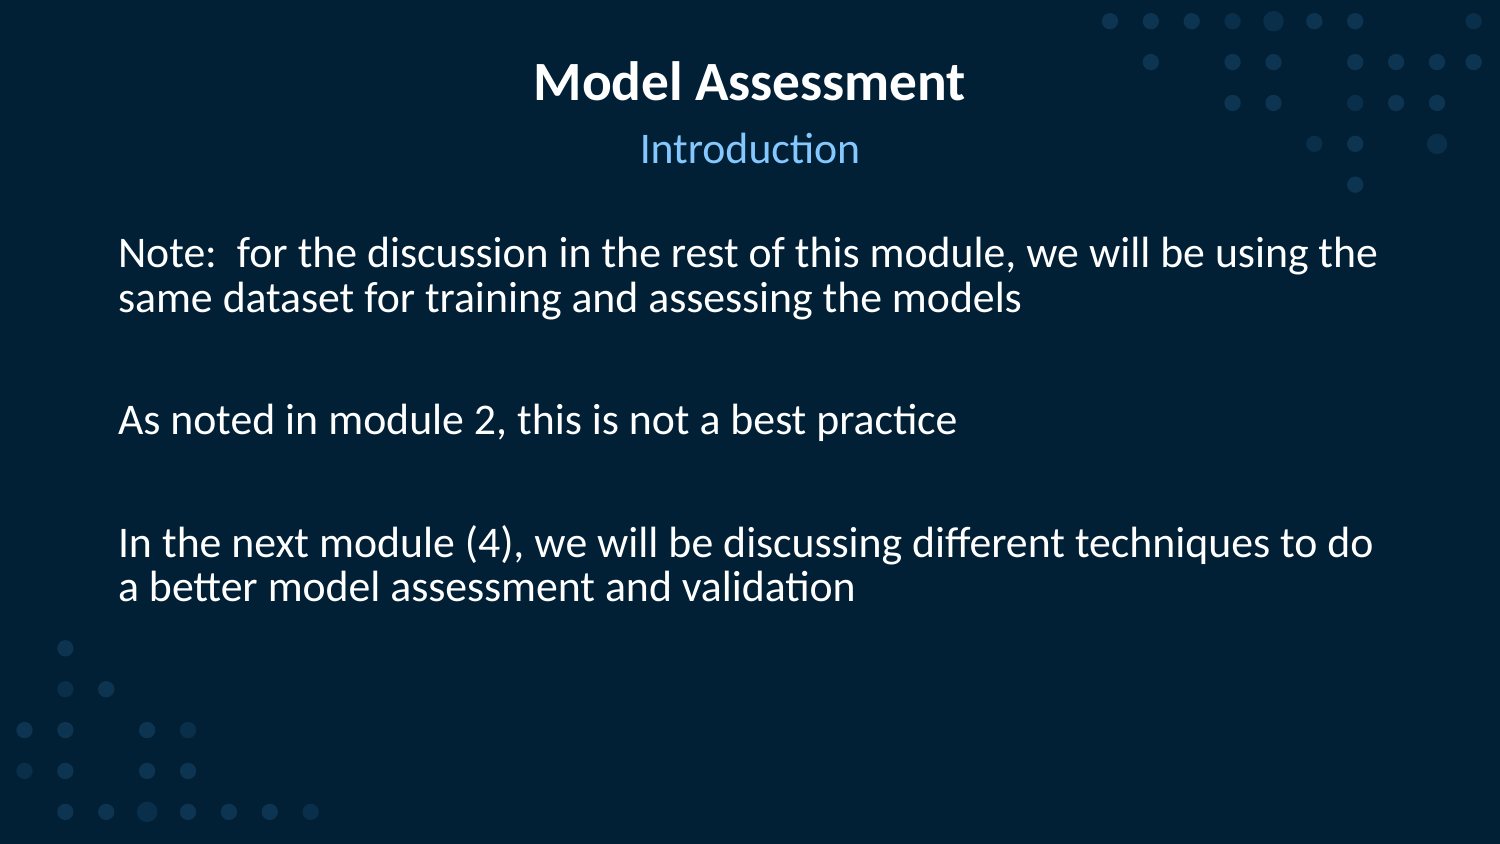

# Model Assessment
Introduction
Note:  for the discussion in the rest of this module, we will be using the same dataset for training and assessing the models

As noted in module 2, this is not a best practice

In the next module (4), we will be discussing different techniques to do a better model assessment and validation